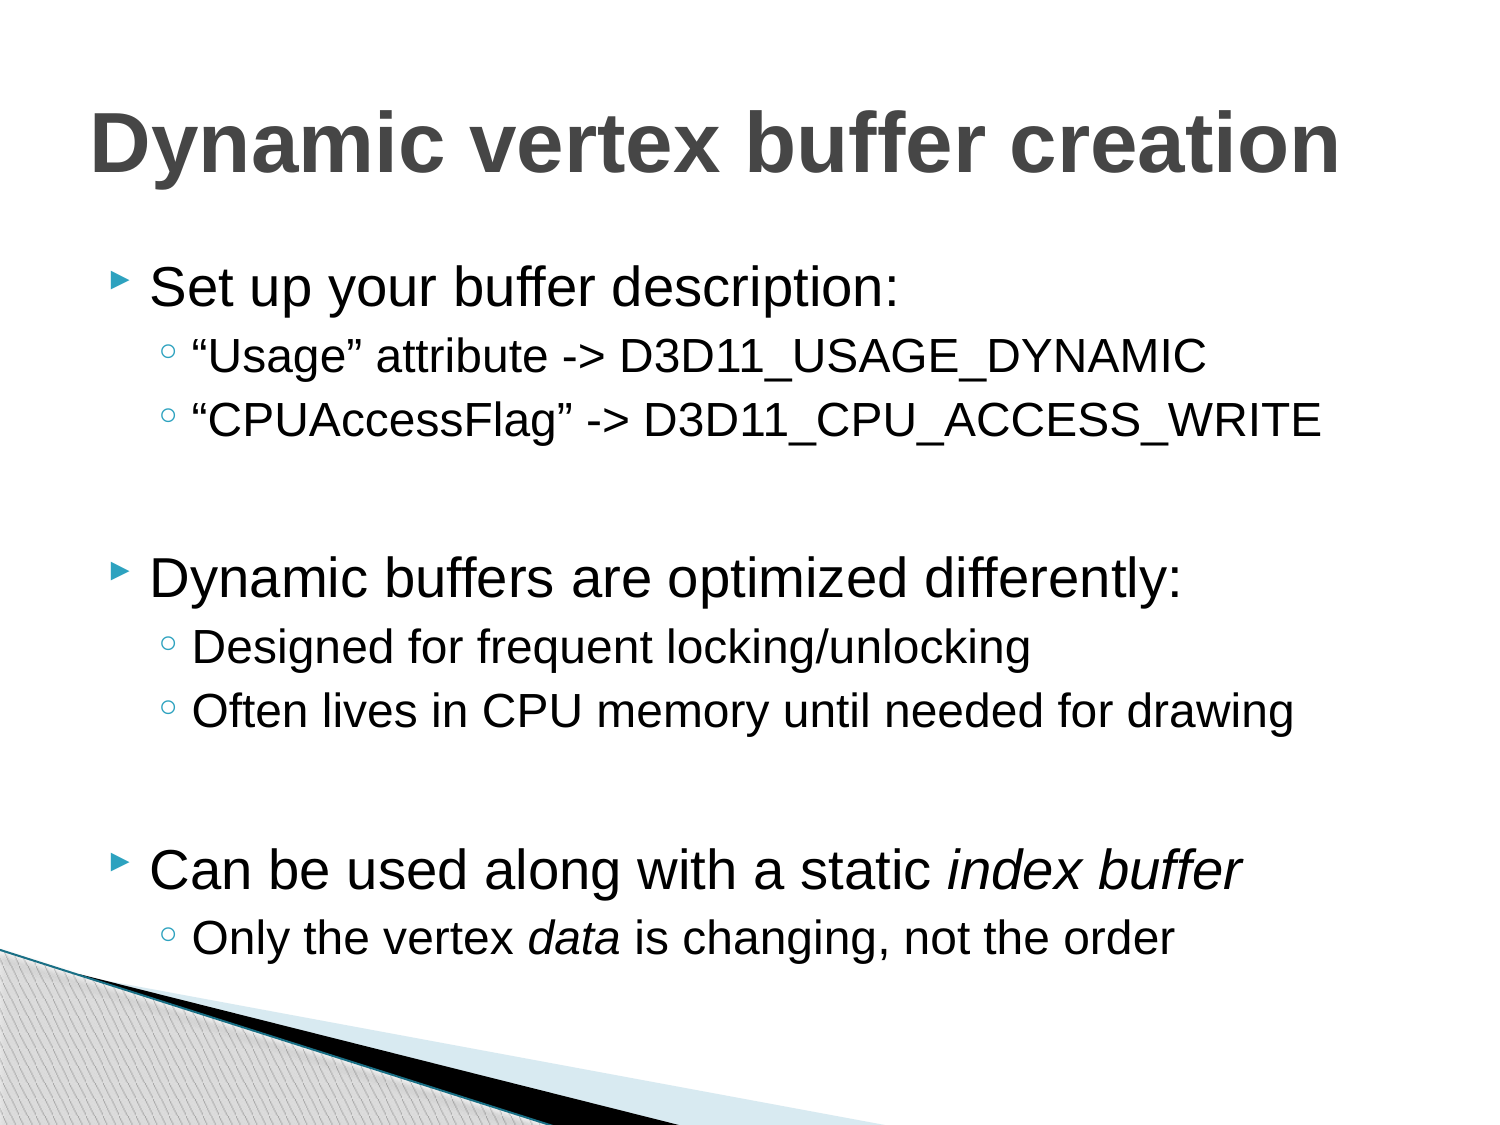

# Dynamic vertex buffer creation
Set up your buffer description:
“Usage” attribute -> D3D11_USAGE_DYNAMIC
“CPUAccessFlag” -> D3D11_CPU_ACCESS_WRITE

Dynamic buffers are optimized differently:
Designed for frequent locking/unlocking
Often lives in CPU memory until needed for drawing

Can be used along with a static index buffer
Only the vertex data is changing, not the order